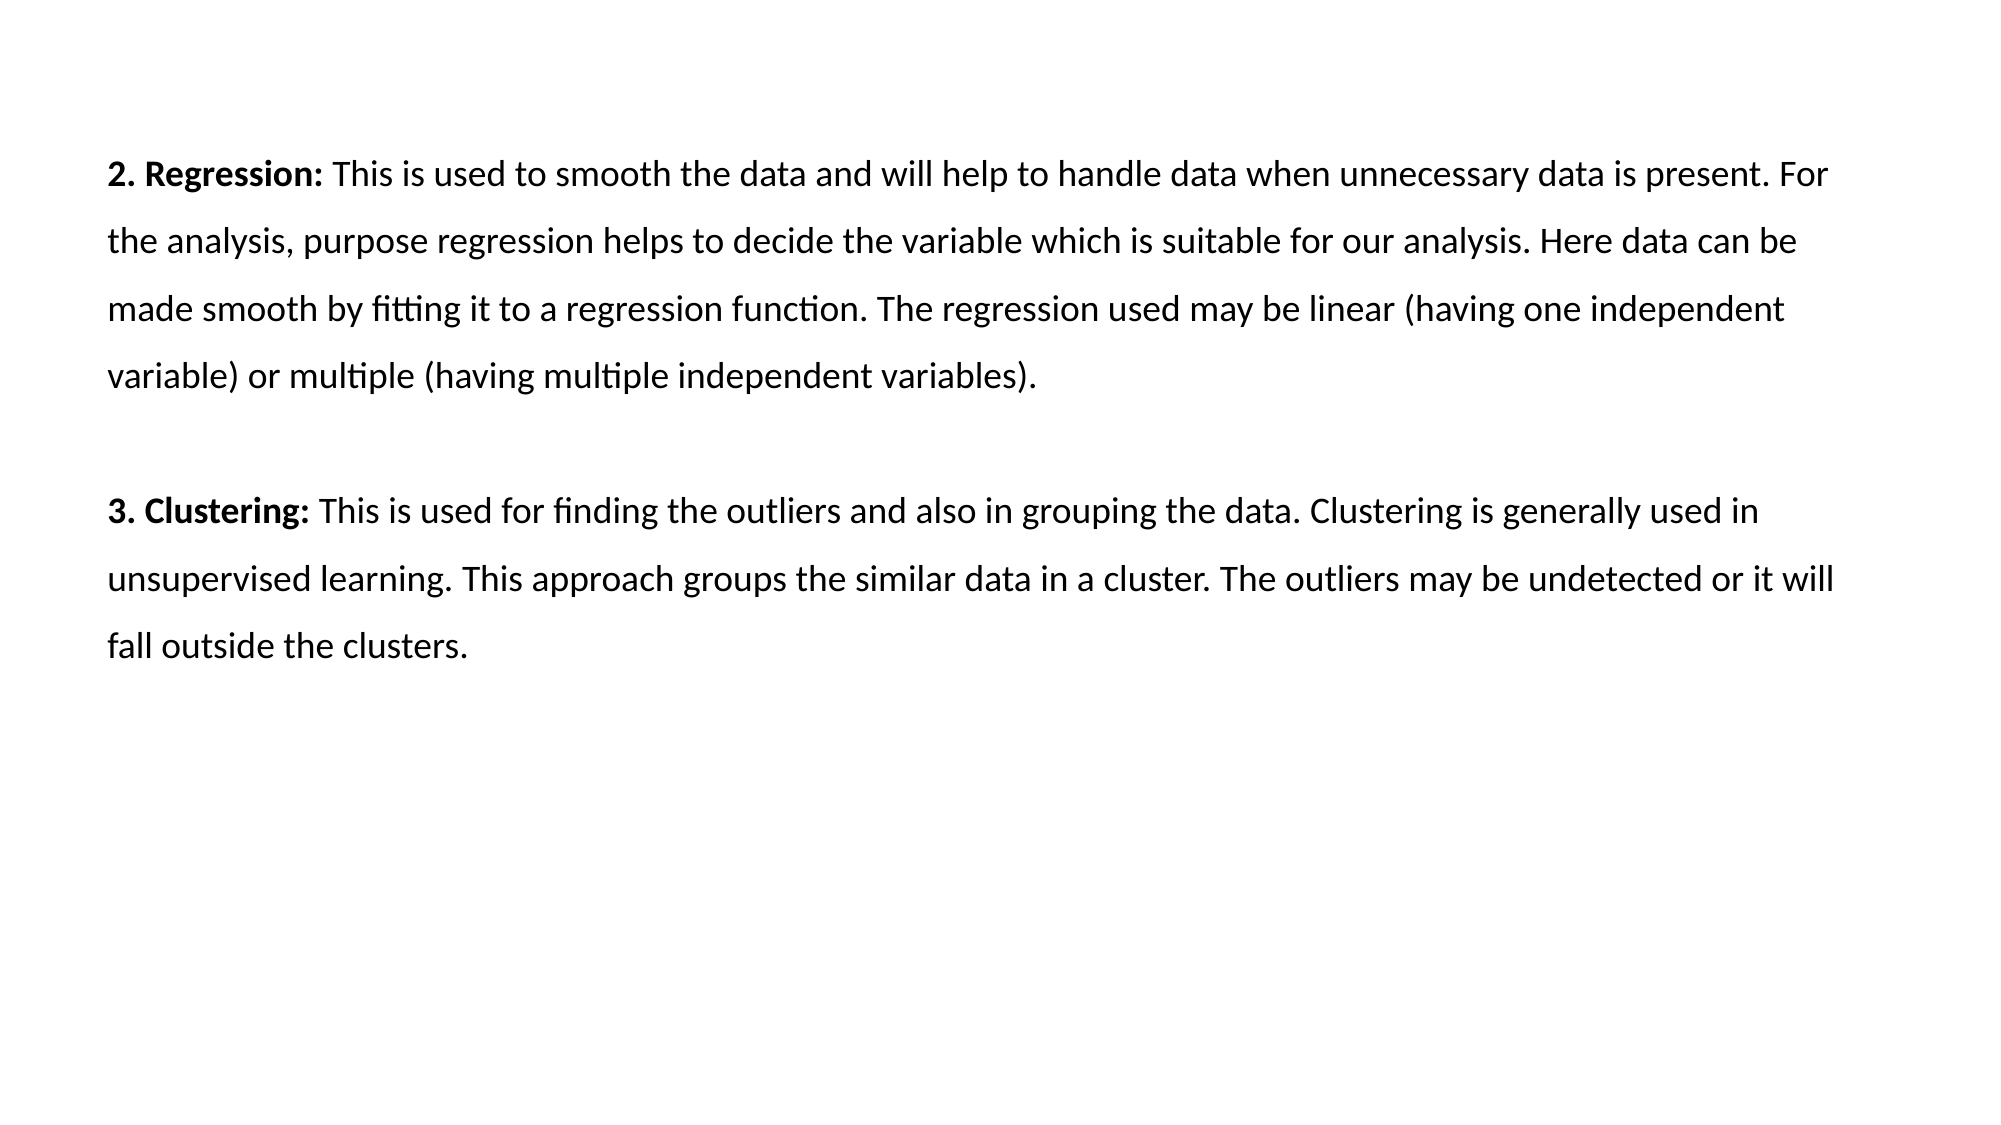

2. Regression: This is used to smooth the data and will help to handle data when unnecessary data is present. For the analysis, purpose regression helps to decide the variable which is suitable for our analysis. Here data can be made smooth by fitting it to a regression function. The regression used may be linear (having one independent variable) or multiple (having multiple independent variables).

3. Clustering: This is used for finding the outliers and also in grouping the data. Clustering is generally used in unsupervised learning. This approach groups the similar data in a cluster. The outliers may be undetected or it will fall outside the clusters.